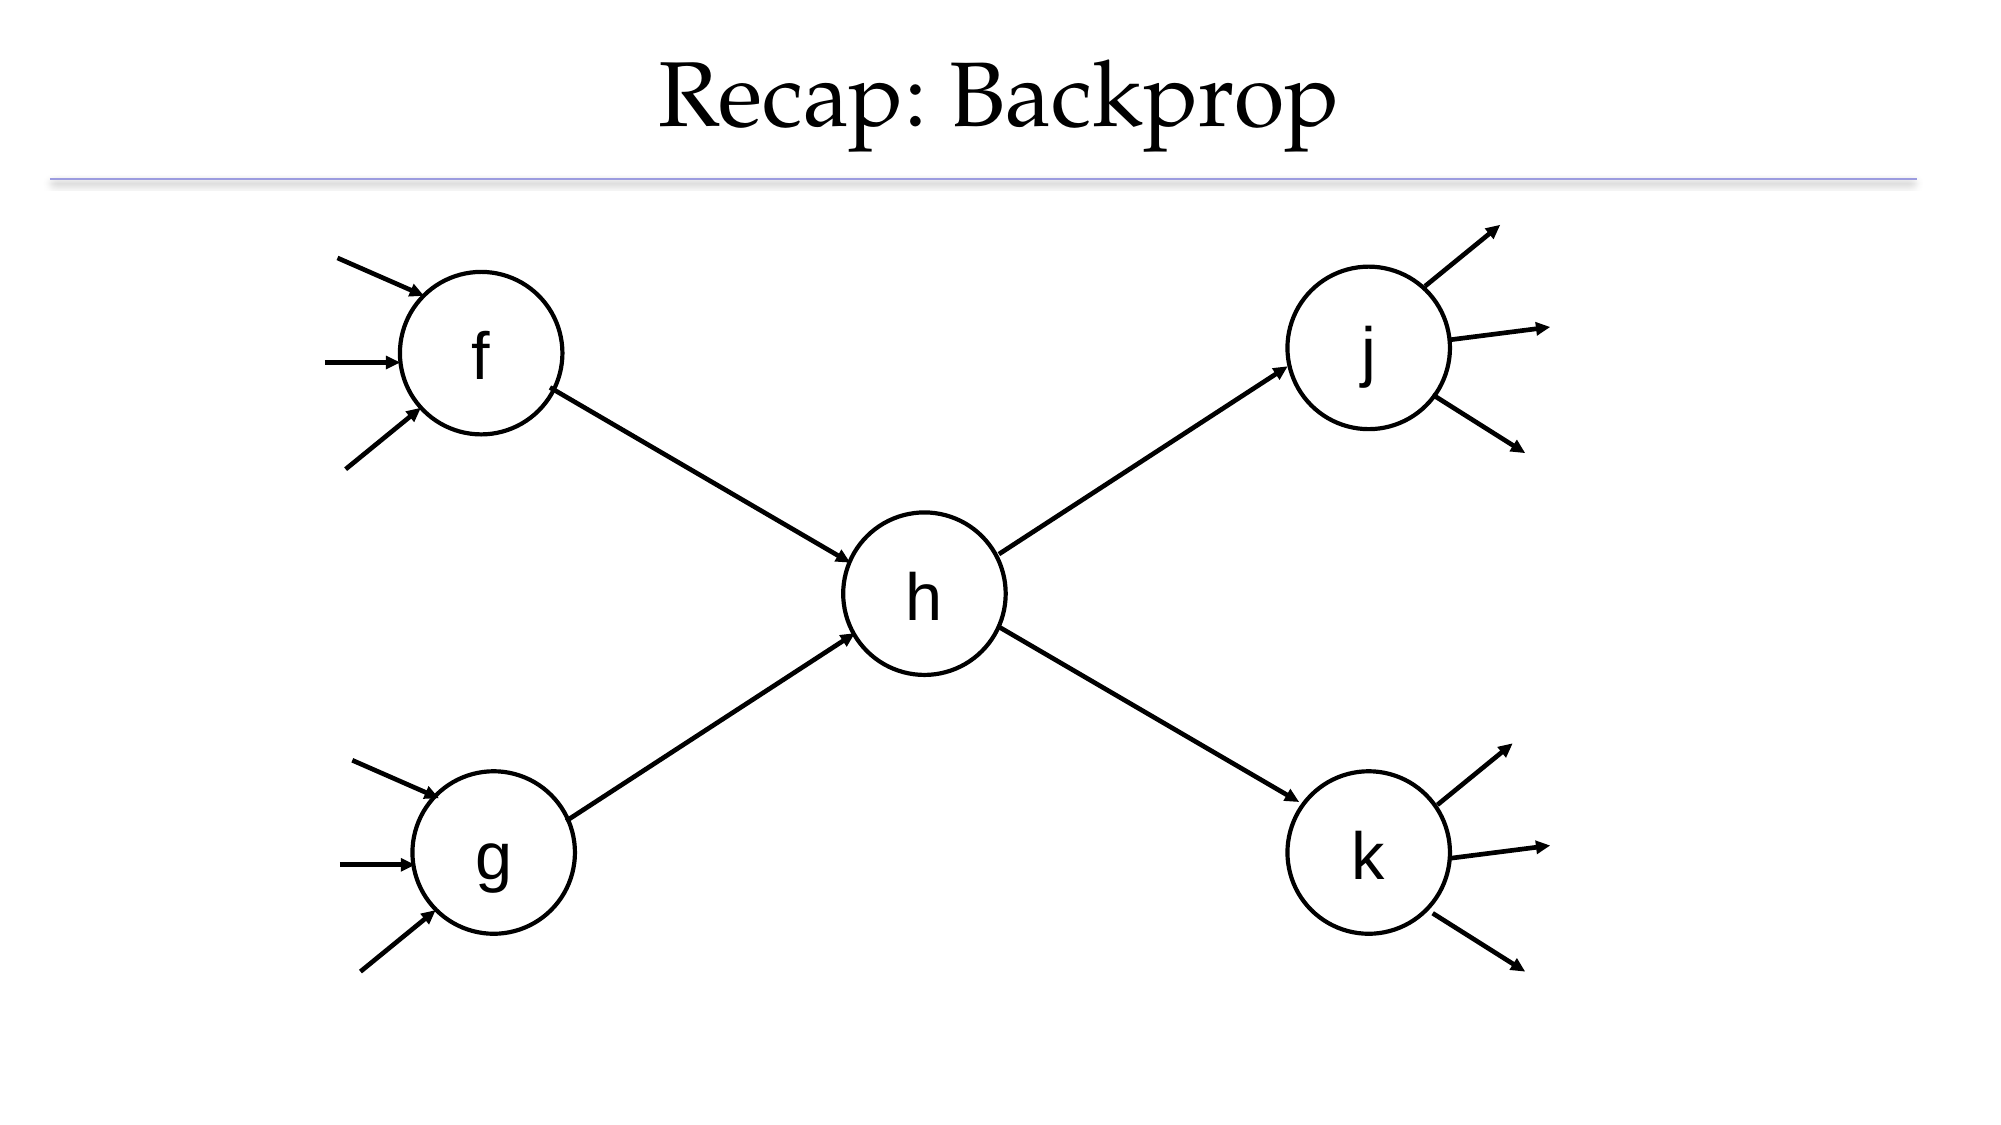

# Recap: Backprop
j
f
h
g
k